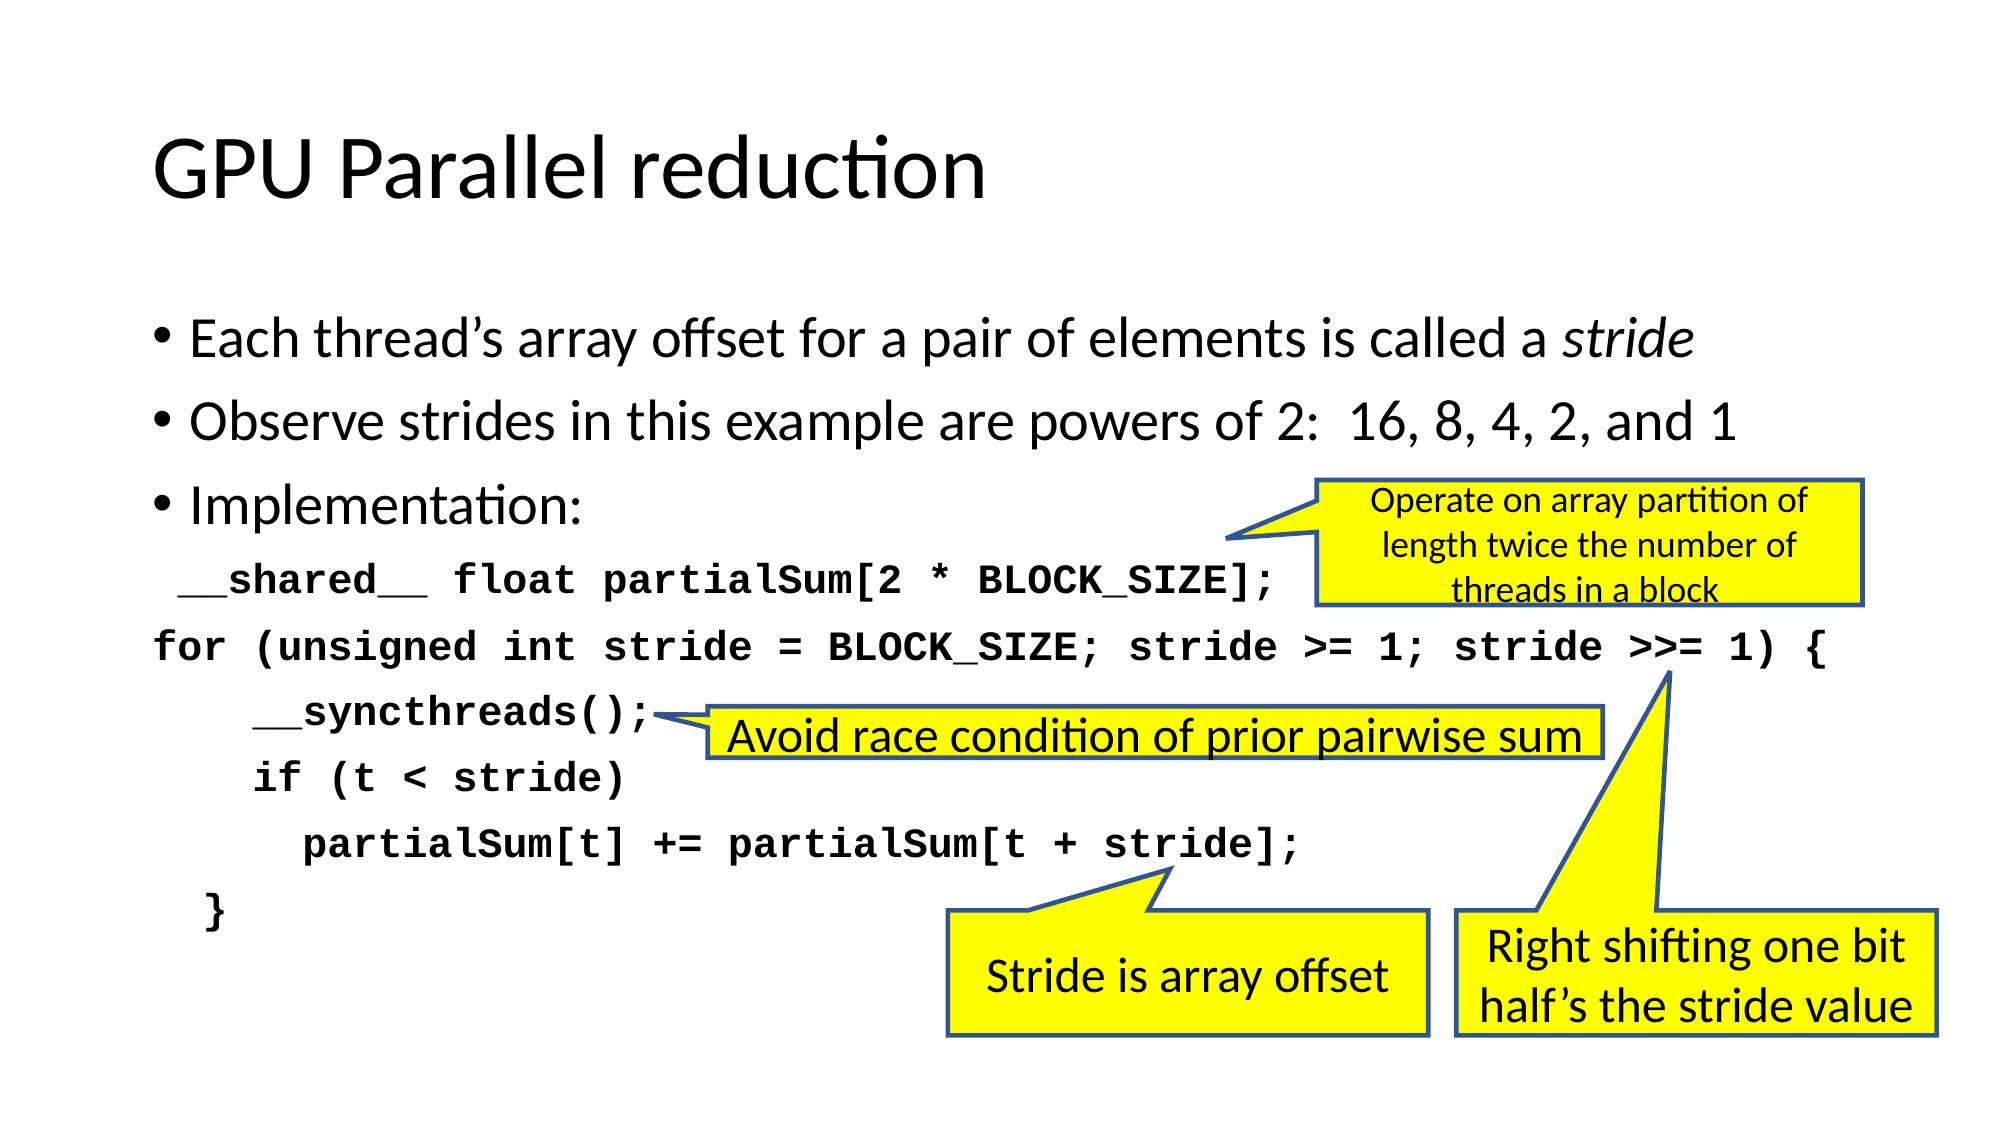

# GPU Parallel reduction
Each thread’s array offset for a pair of elements is called a stride
Observe strides in this example are powers of 2:  16, 8, 4, 2, and 1
Implementation:
 __shared__ float partialSum[2 * BLOCK_SIZE];
for (unsigned int stride = BLOCK_SIZE; stride >= 1; stride >>= 1) {
    __syncthreads();
    if (t < stride)
      partialSum[t] += partialSum[t + stride];
  }

Operate on array partition of length twice the number of threads in a block
Avoid race condition of prior pairwise sum
Stride is array offset
Right shifting one bit half’s the stride value